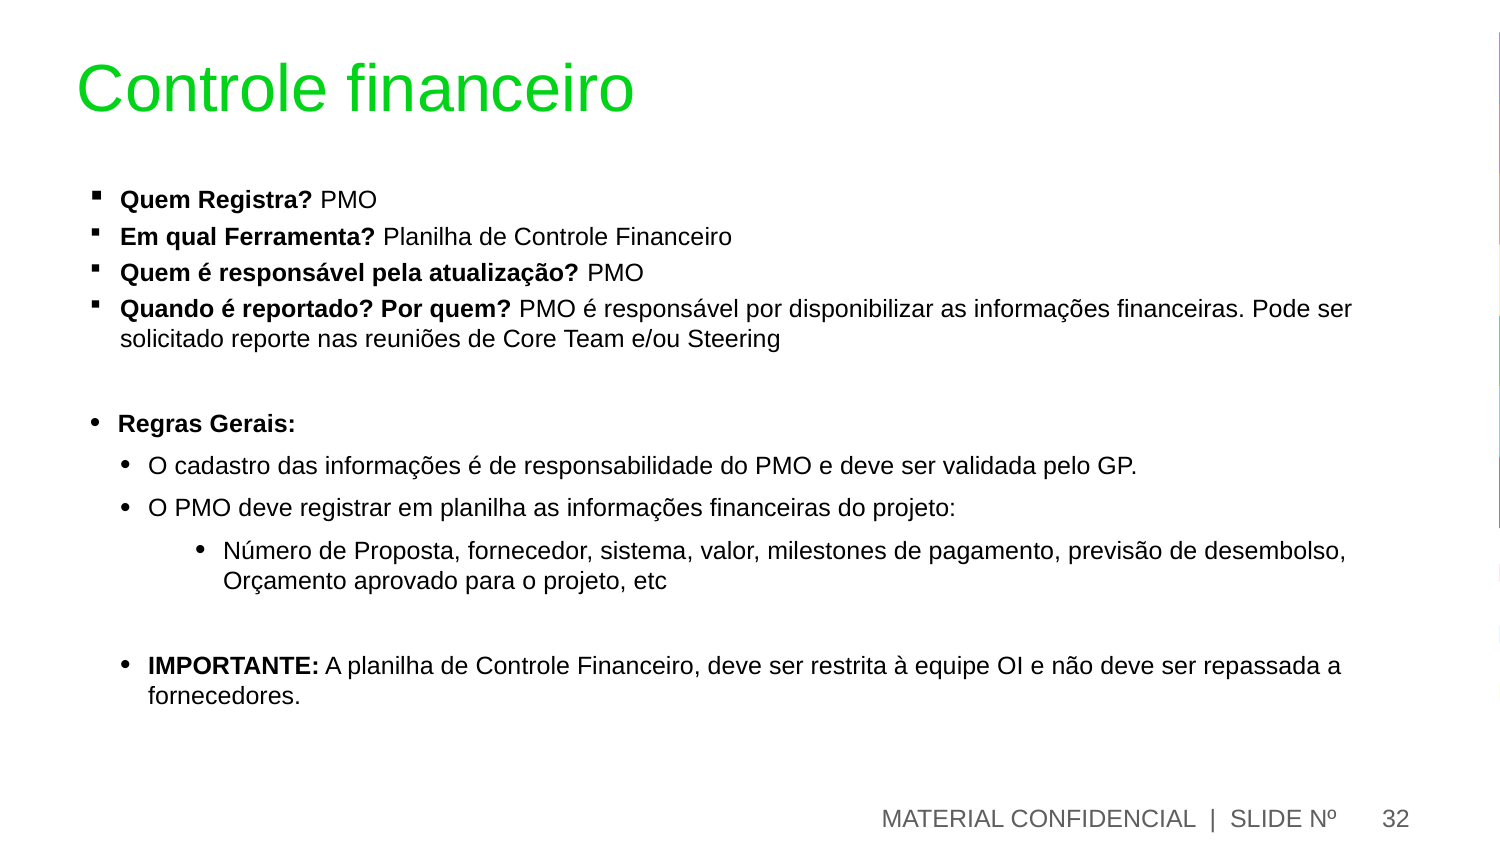

# Controle financeiro
Quem Registra? PMO
Em qual Ferramenta? Planilha de Controle Financeiro
Quem é responsável pela atualização? PMO
Quando é reportado? Por quem? PMO é responsável por disponibilizar as informações financeiras. Pode ser solicitado reporte nas reuniões de Core Team e/ou Steering

Regras Gerais:
O cadastro das informações é de responsabilidade do PMO e deve ser validada pelo GP.
O PMO deve registrar em planilha as informações financeiras do projeto:
Número de Proposta, fornecedor, sistema, valor, milestones de pagamento, previsão de desembolso, Orçamento aprovado para o projeto, etc

IMPORTANTE: A planilha de Controle Financeiro, deve ser restrita à equipe OI e não deve ser repassada a fornecedores.
MATERIAL CONFIDENCIAL  |  SLIDE Nº
32